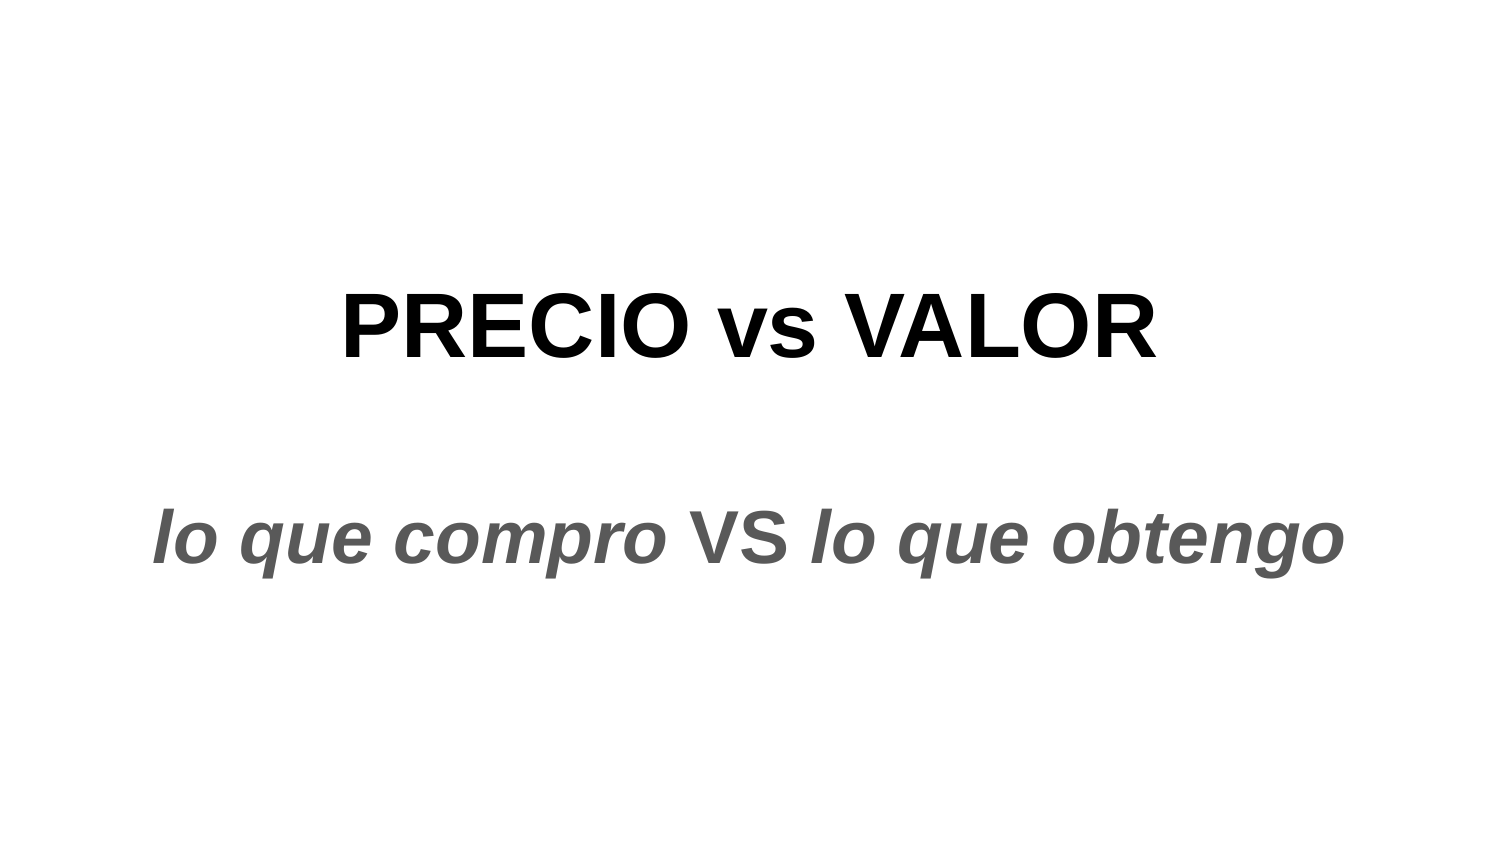

# PRECIO vs VALOR

lo que compro VS lo que obtengo